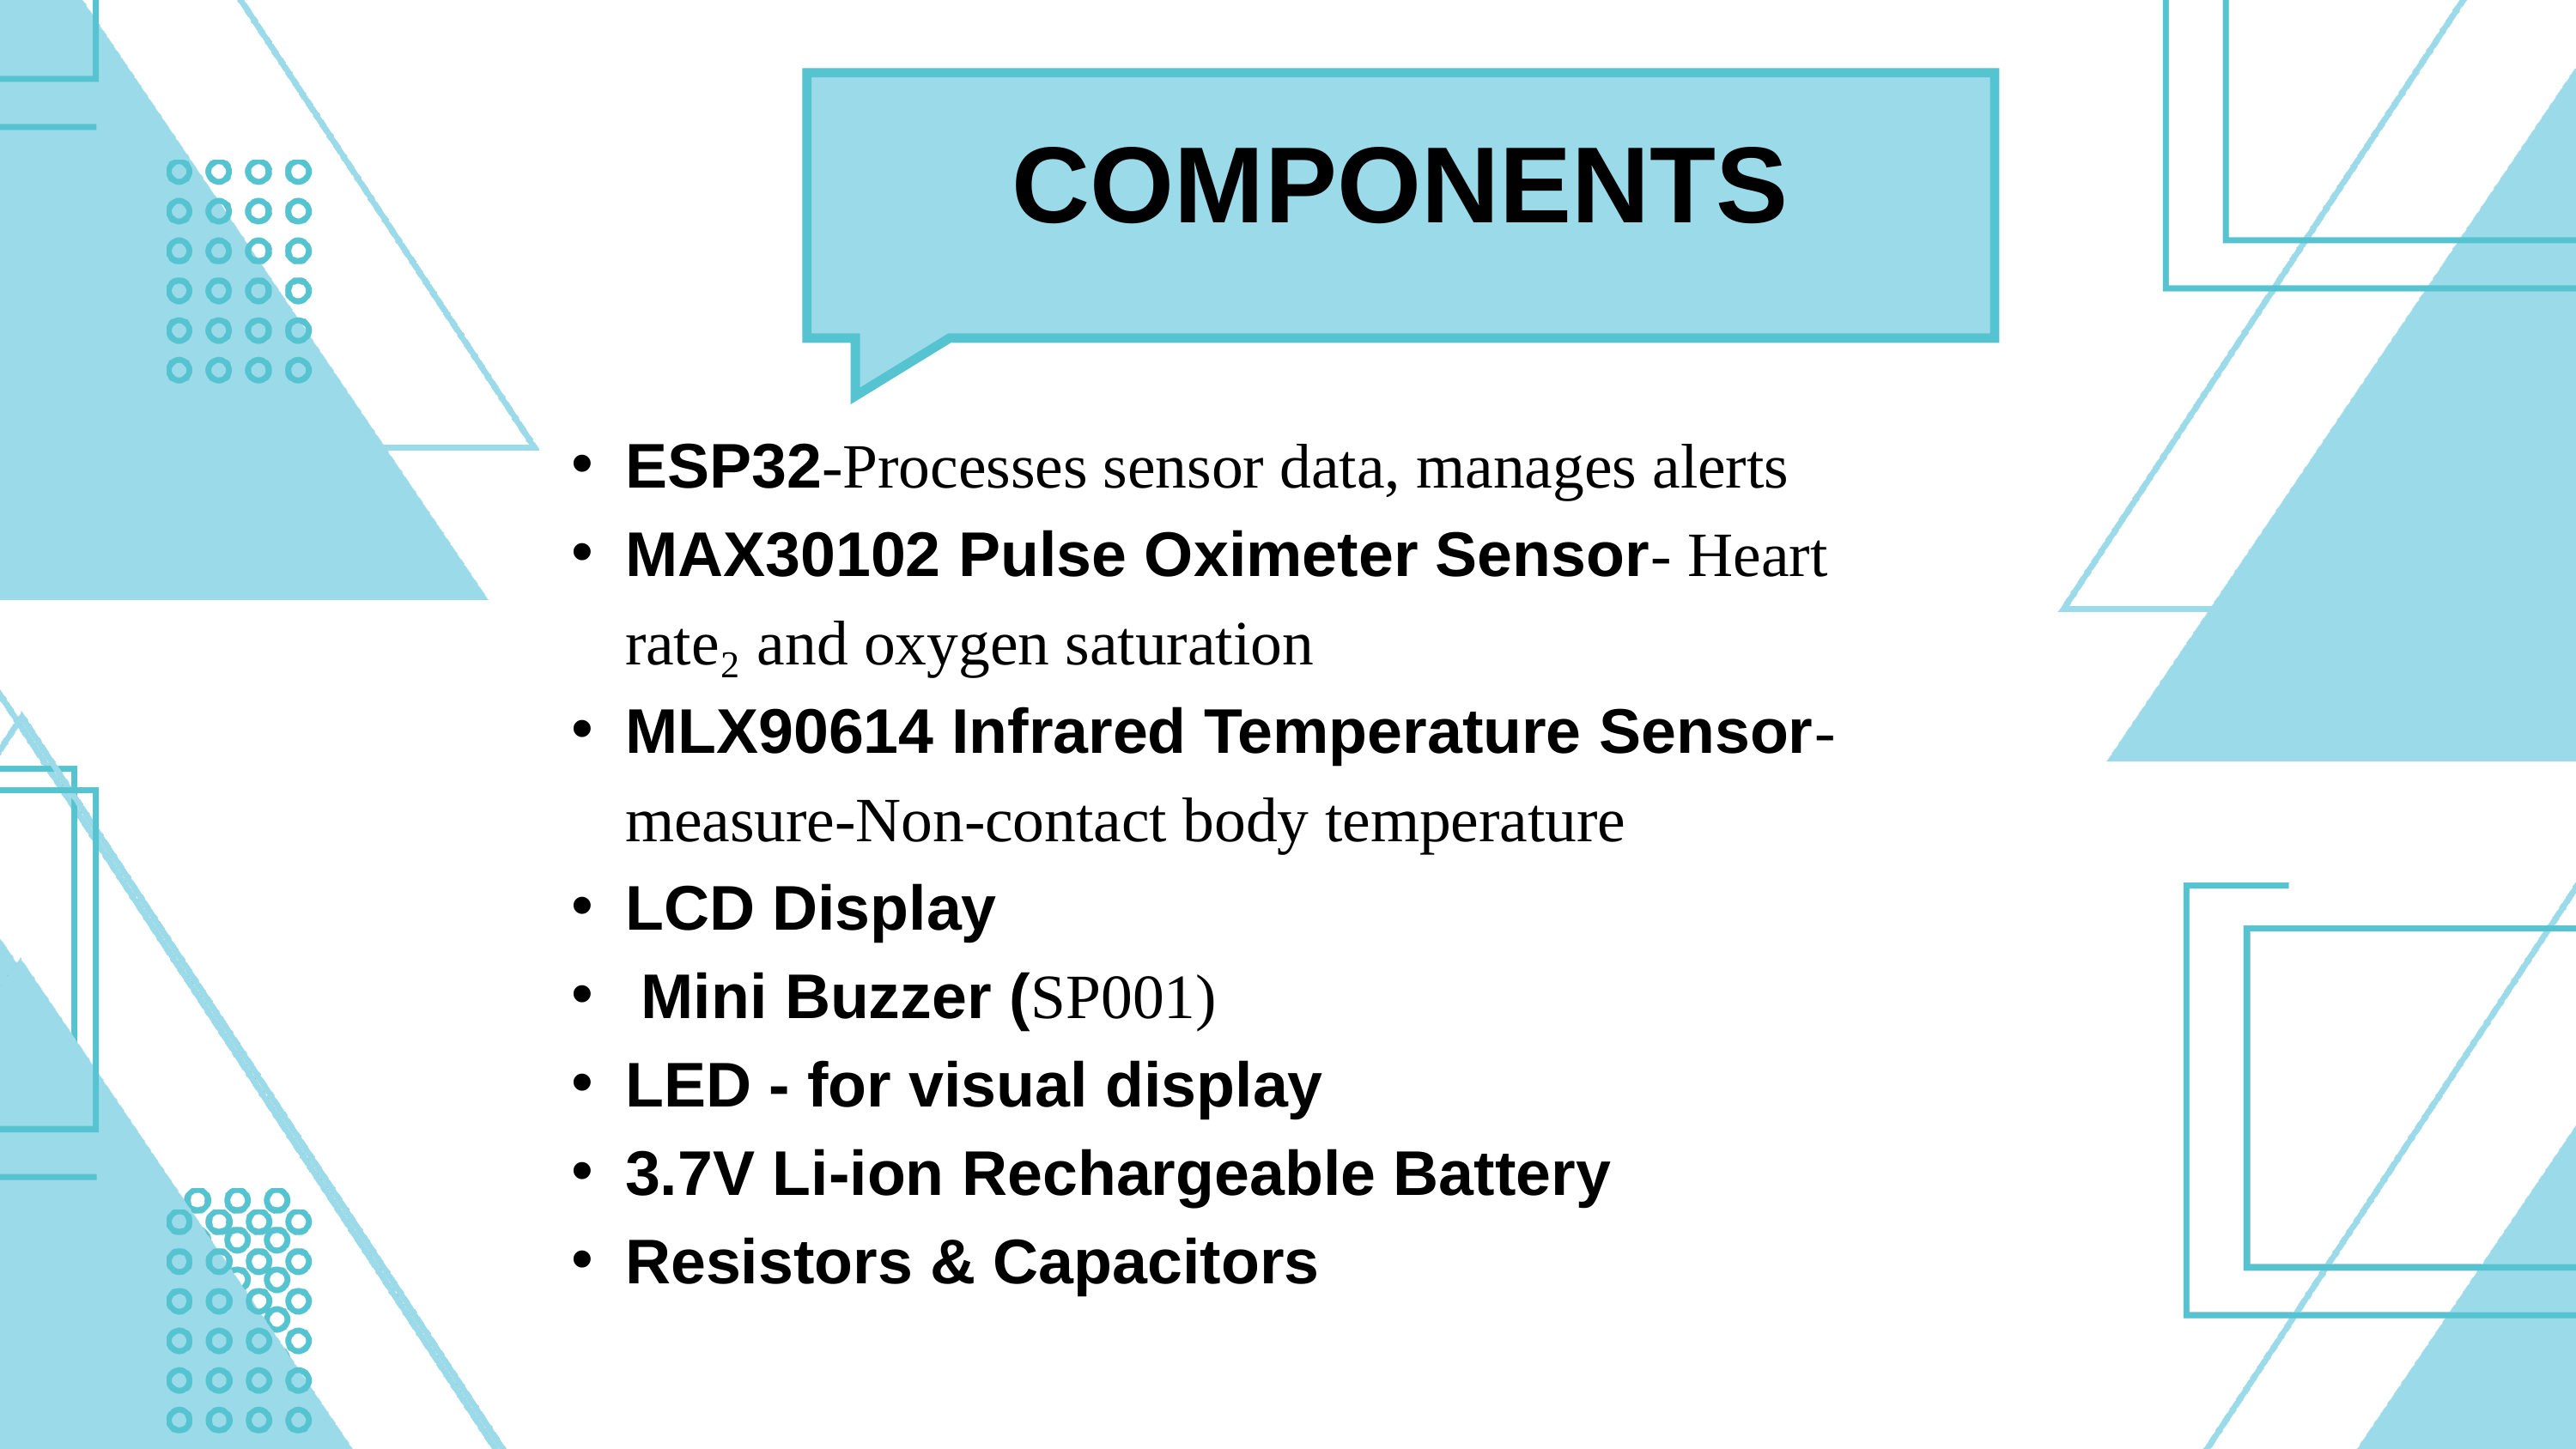

COMPONENTS
ESP32-Processes sensor data, manages alerts
MAX30102 Pulse Oximeter Sensor- Heart rate₂ and oxygen saturation
MLX90614 Infrared Temperature Sensor-measure-Non-contact body temperature
LCD Display
 Mini Buzzer (SP001)
LED - for visual display
3.7V Li-ion Rechargeable Battery
Resistors & Capacitors